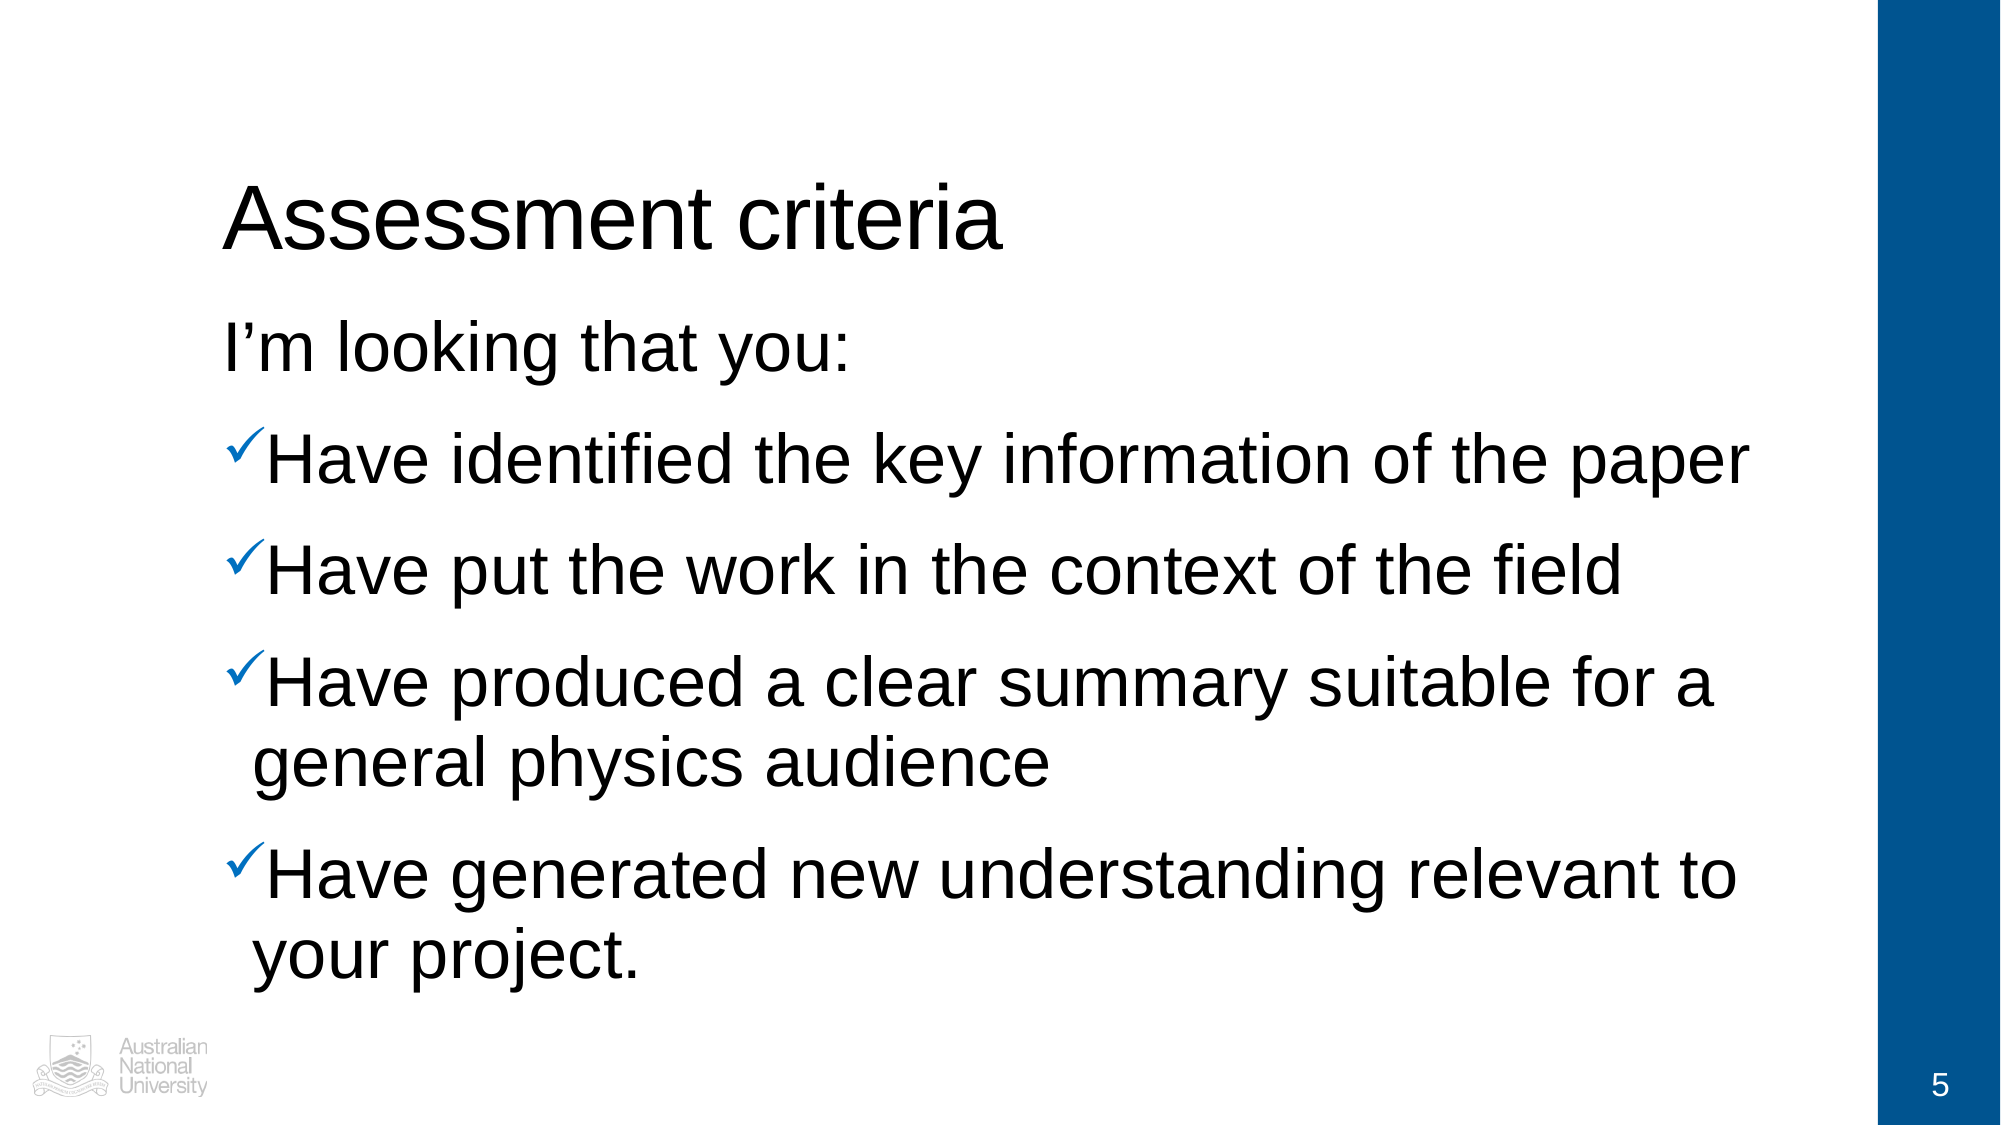

# Assessment criteria
I’m looking that you:
Have identified the key information of the paper
Have put the work in the context of the field
Have produced a clear summary suitable for a general physics audience
Have generated new understanding relevant to your project.
5